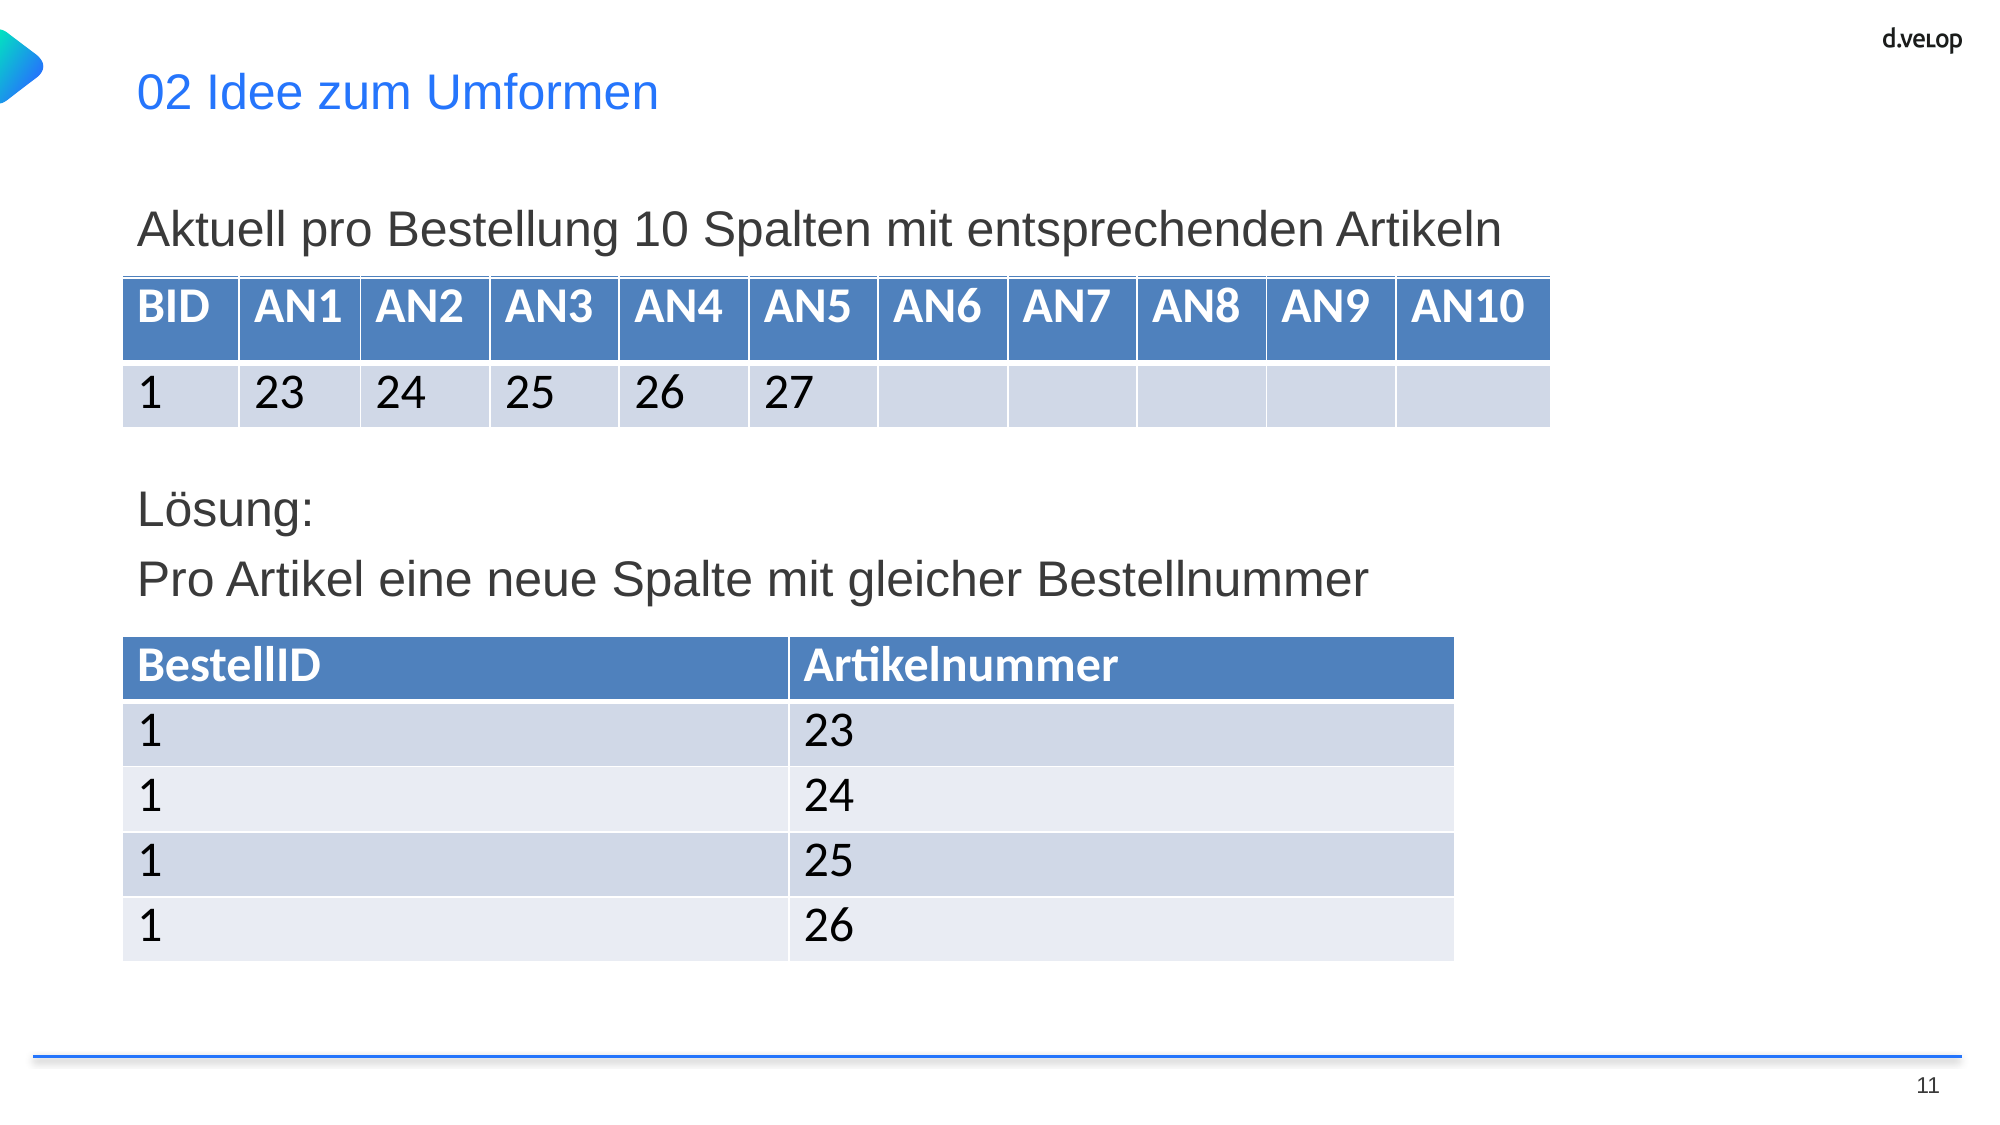

02 Idee zum Umformen

Aktuell pro Bestellung 10 Spalten mit entsprechenden Artikeln

Lösung:
Pro Artikel eine neue Spalte mit gleicher Bestellnummer

| BID | AN1 | AN2 | AN3 | AN4 | AN5 | AN6 | AN7 | AN8 | AN9 | AN10 |
| --- | --- | --- | --- | --- | --- | --- | --- | --- | --- | --- |
|  |  |  |  |  |  |  |  |  |  |  |
| BID | AN1 | AN2 | AN3 | AN4 | AN5 | AN6 | AN7 | AN8 | AN9 | AN10 |
| --- | --- | --- | --- | --- | --- | --- | --- | --- | --- | --- |
| 1 | 23 | 24 | 25 | 26 | 27 |  |  |  |  |  |
| BestellID | Artikelnummer |
| --- | --- |
| 1 | 23 |
| 1 | 24 |
| 1 | 25 |
| 1 | 26 |